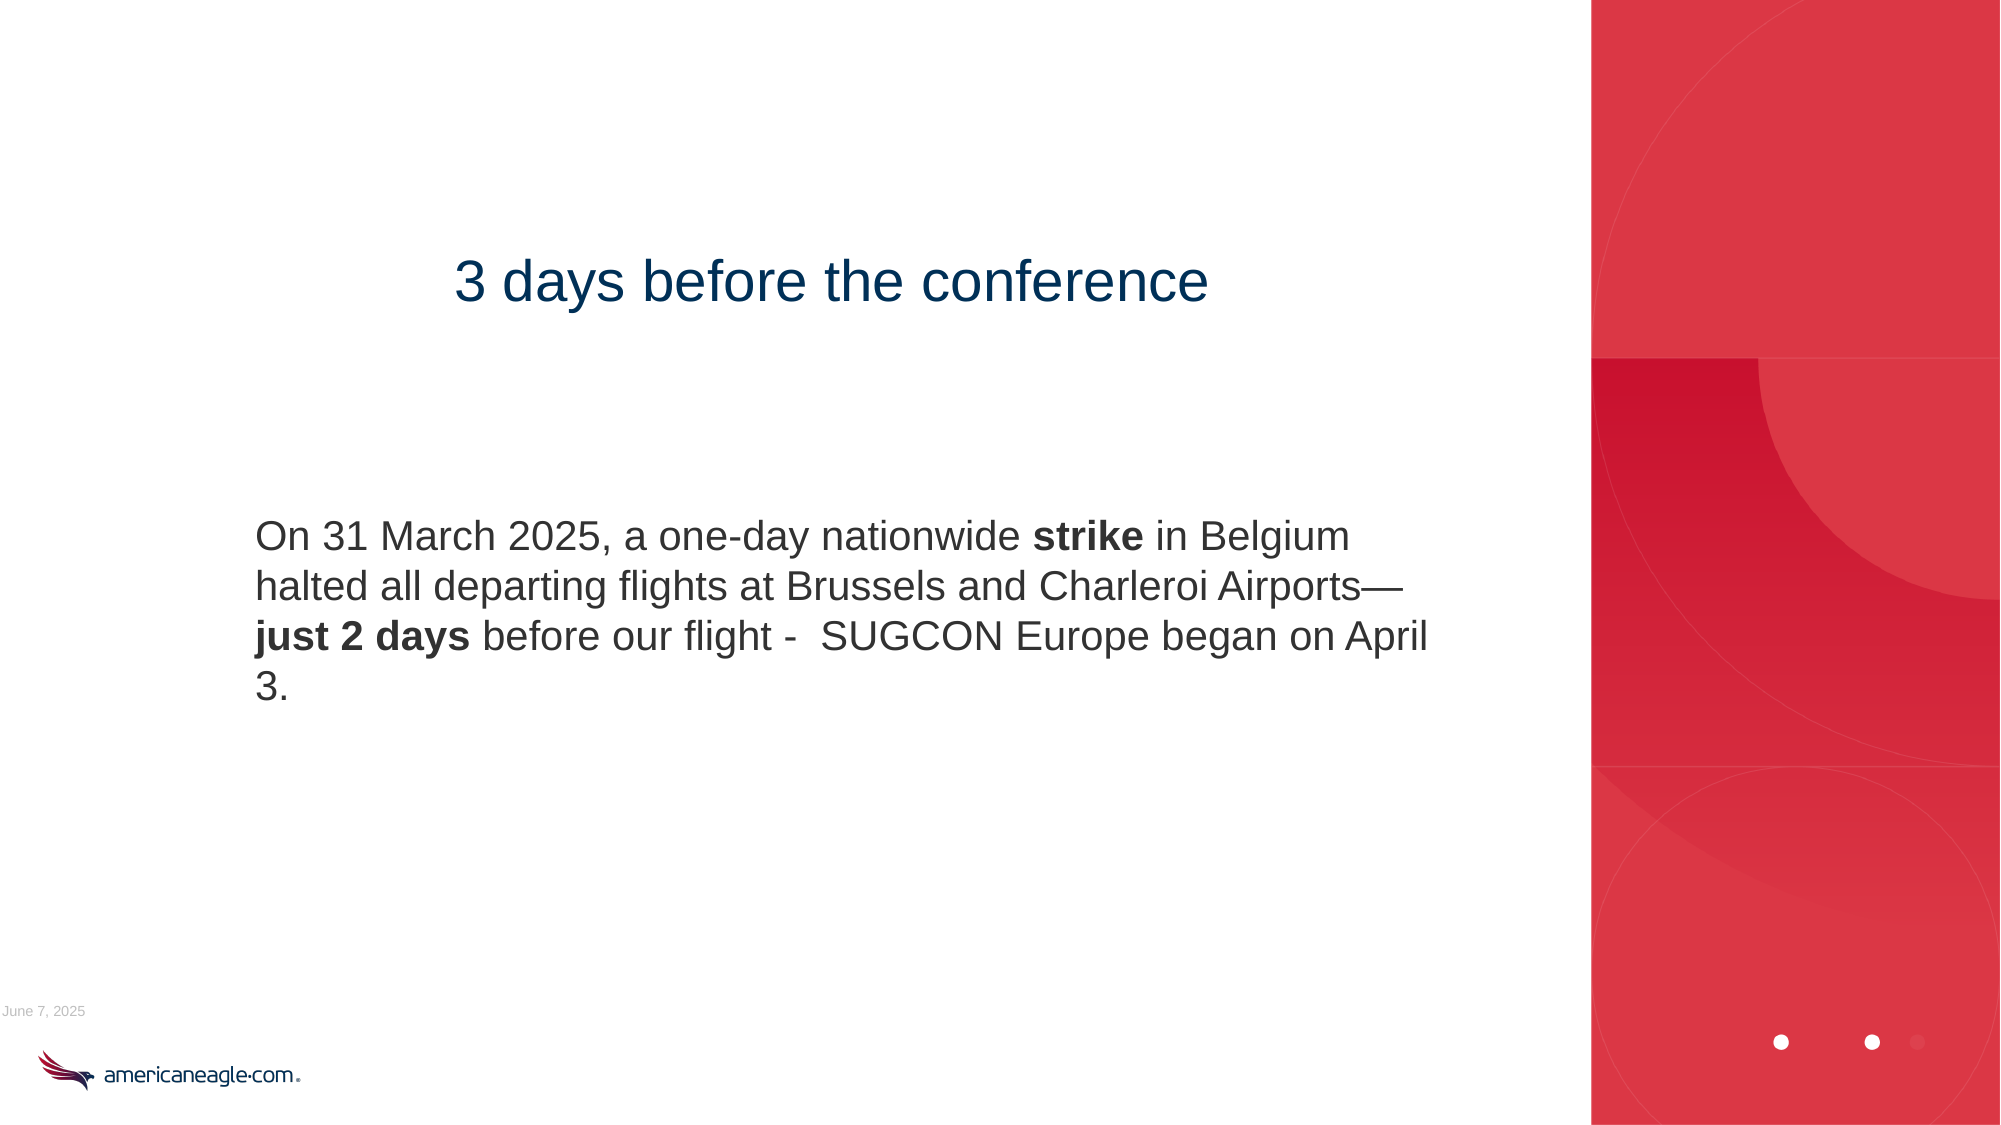

# 3 days before the conference

On 31 March 2025, a one‑day nationwide strike in Belgium halted all departing flights at Brussels and Charleroi Airports—just 2 days before our flight -  SUGCON Europe began on April 3.

June 7, 2025